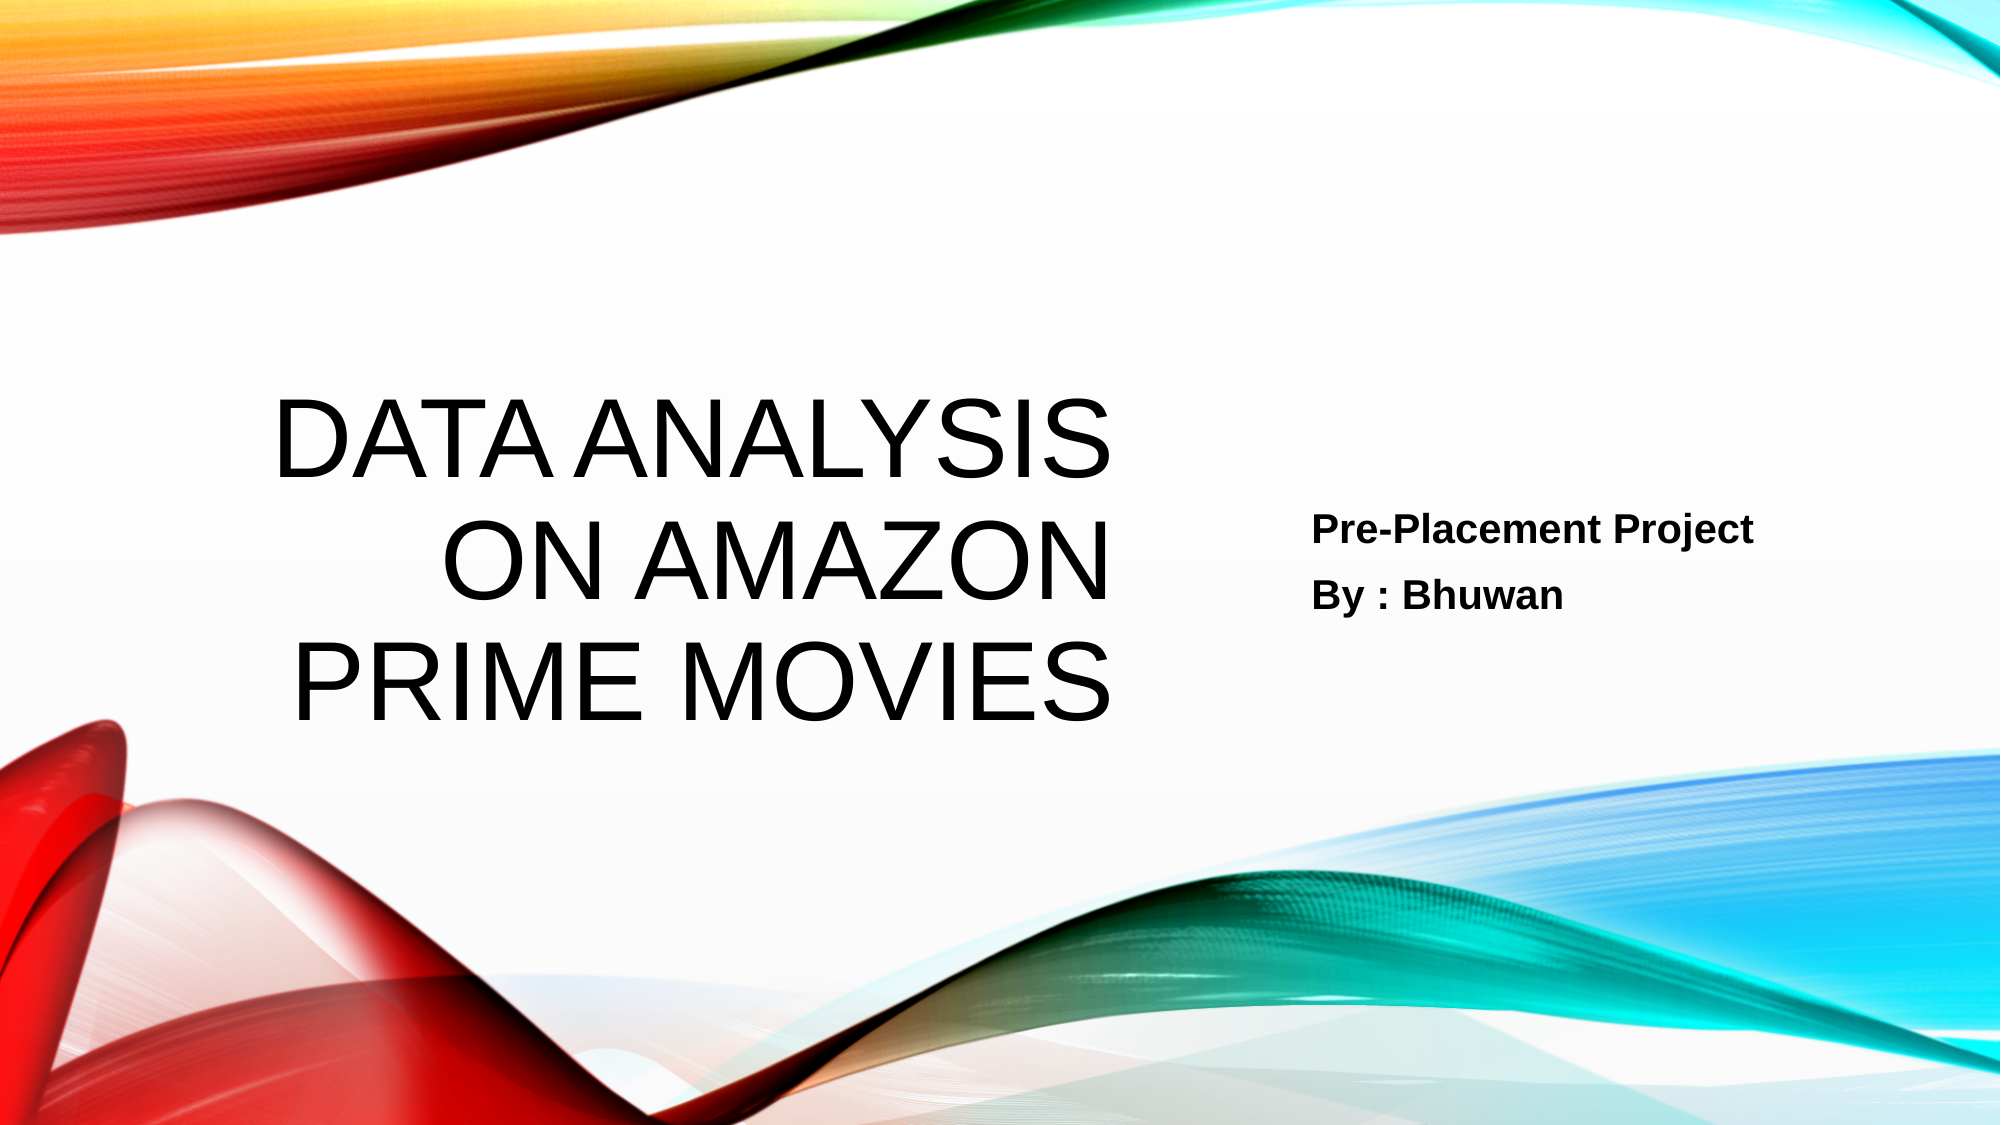

# Data analysis on Amazon prime movies
Pre-Placement Project
By : Bhuwan